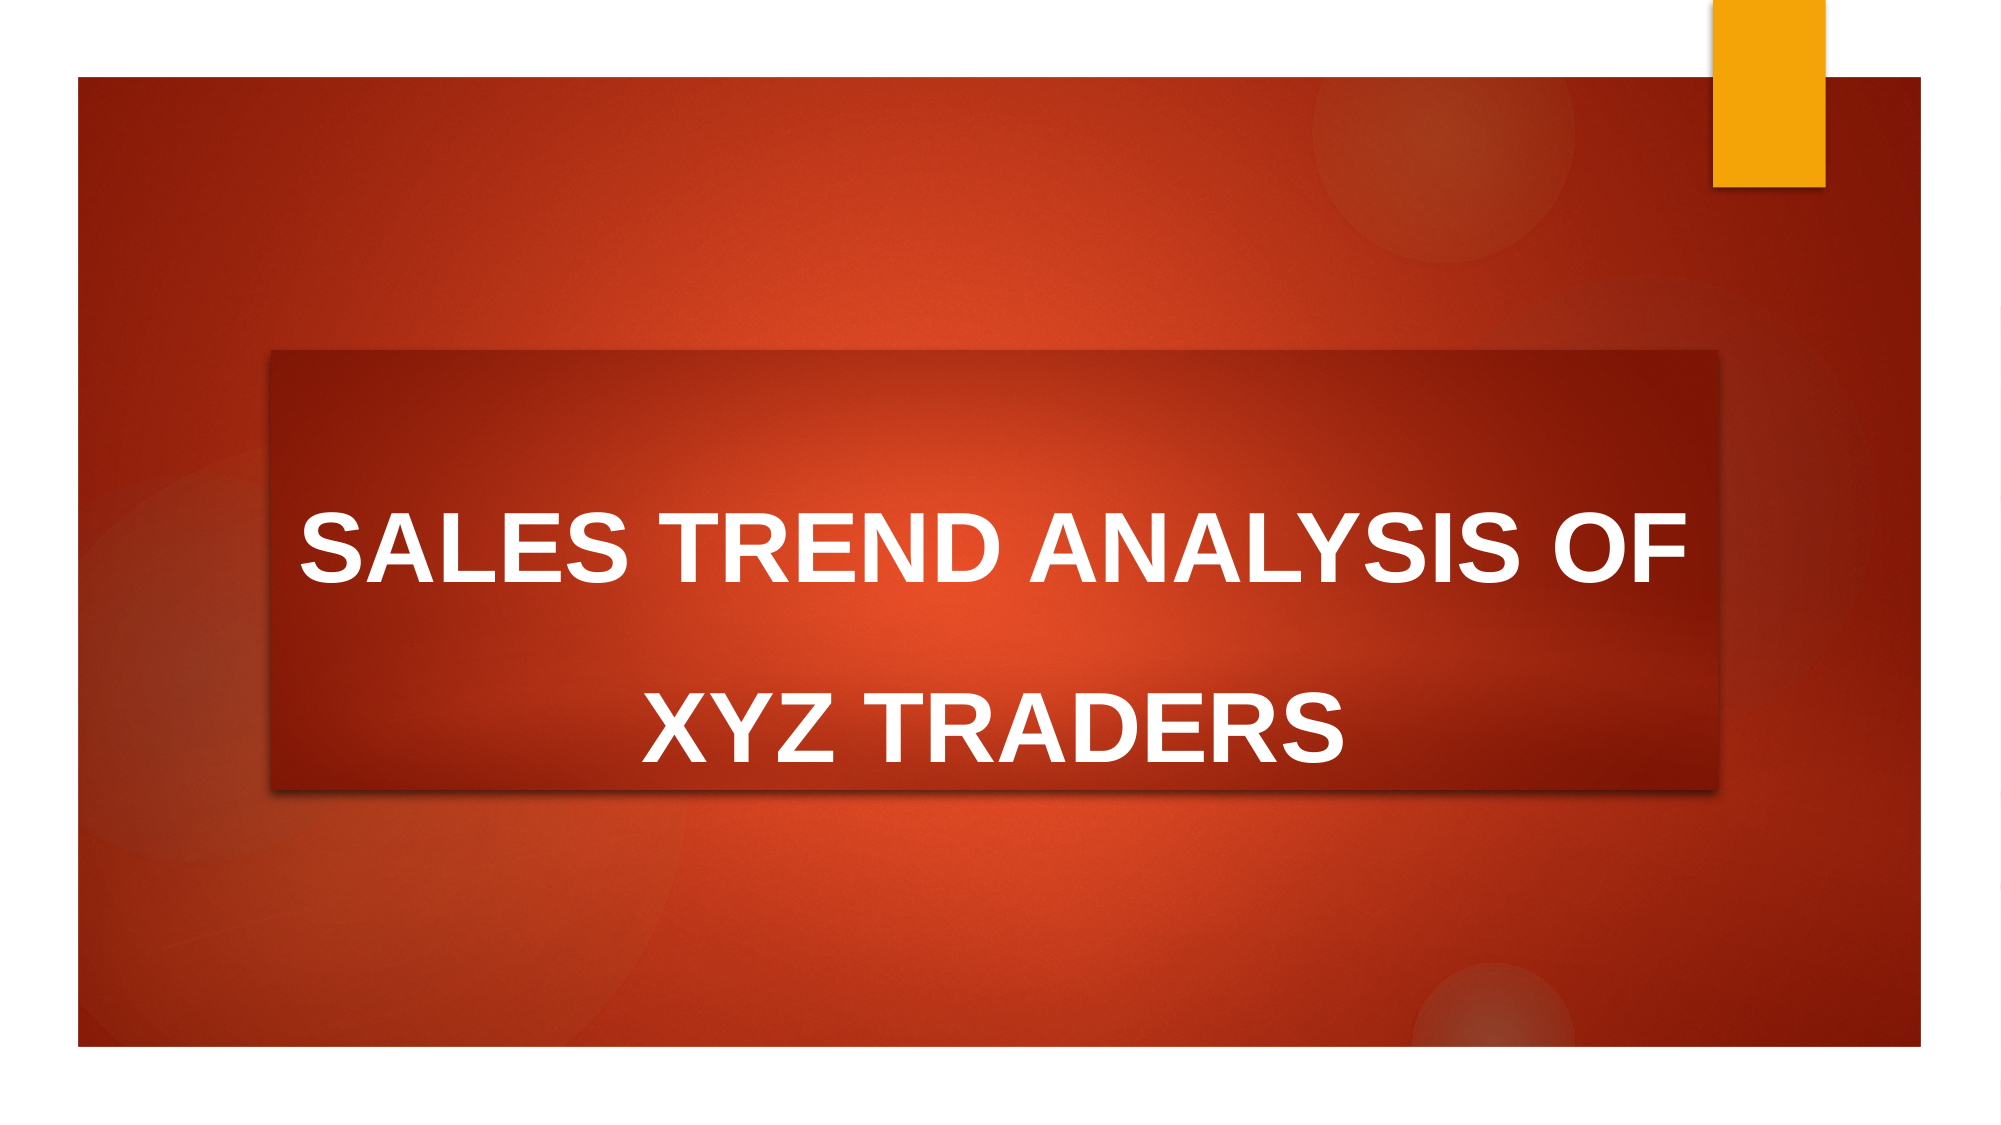

# SALES TREND ANALYSIS OF XYZ TRADERS